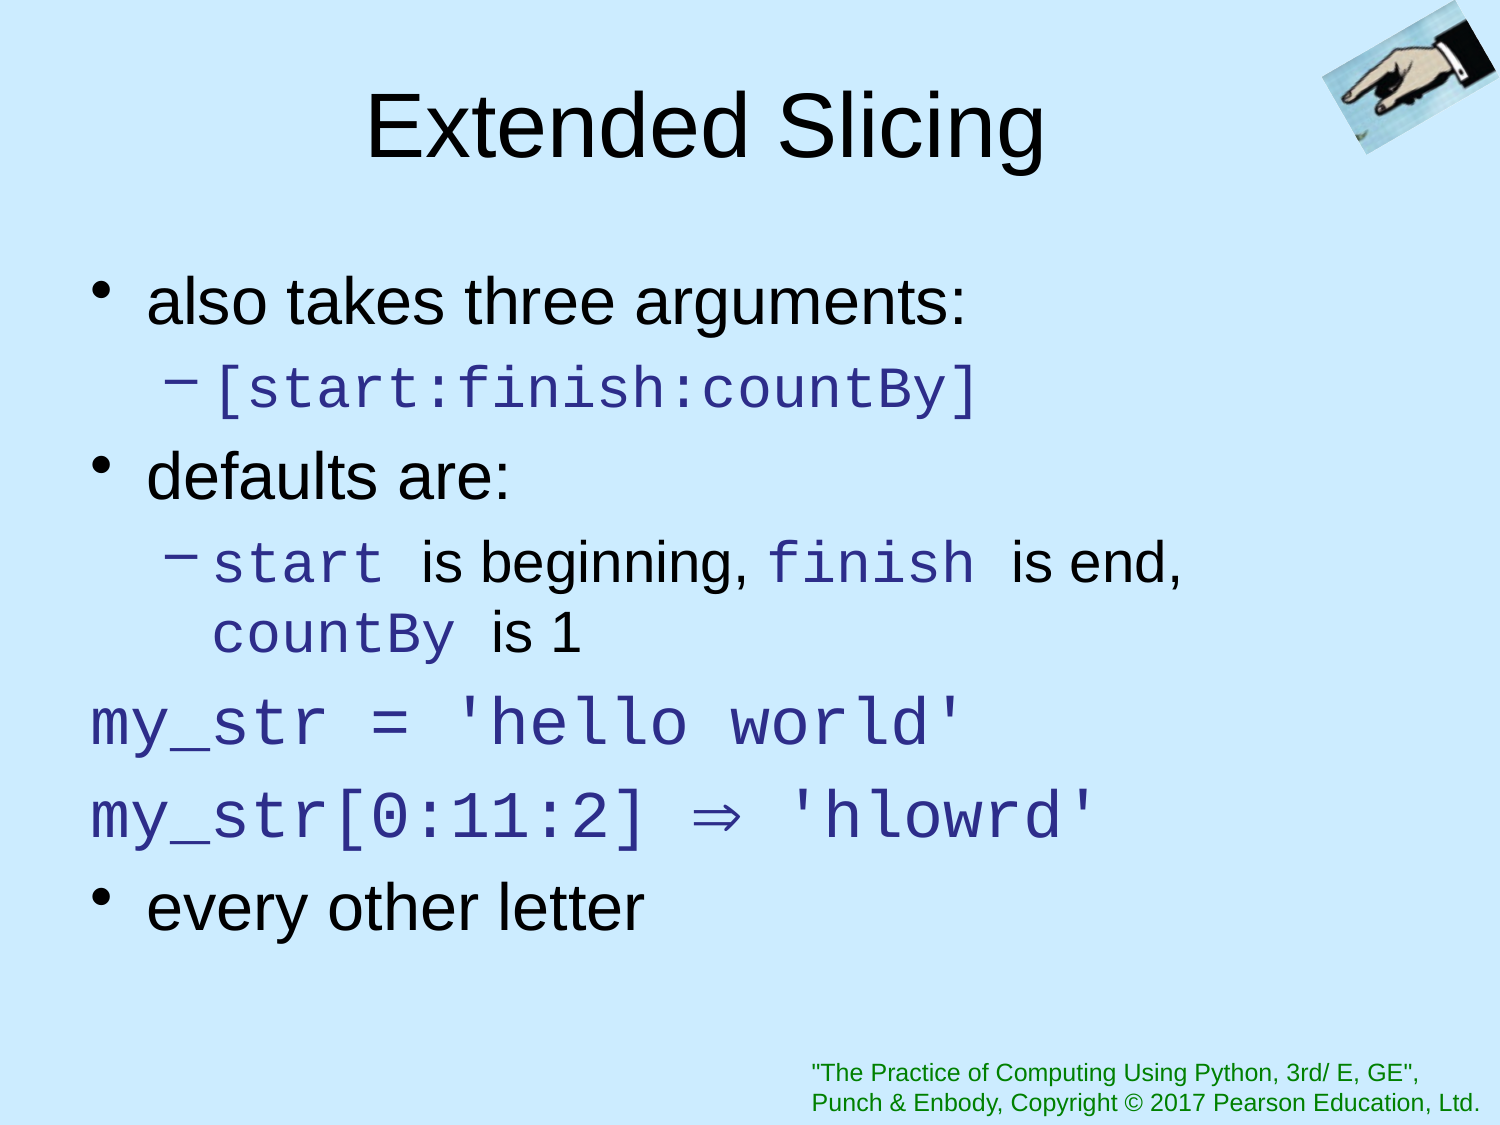

# Extended Slicing
also takes three arguments:
[start:finish:countBy]
defaults are:
start is beginning, finish is end, countBy is 1
my_str = 'hello world'
my_str[0:11:2] ⇒ 'hlowrd'
every other letter